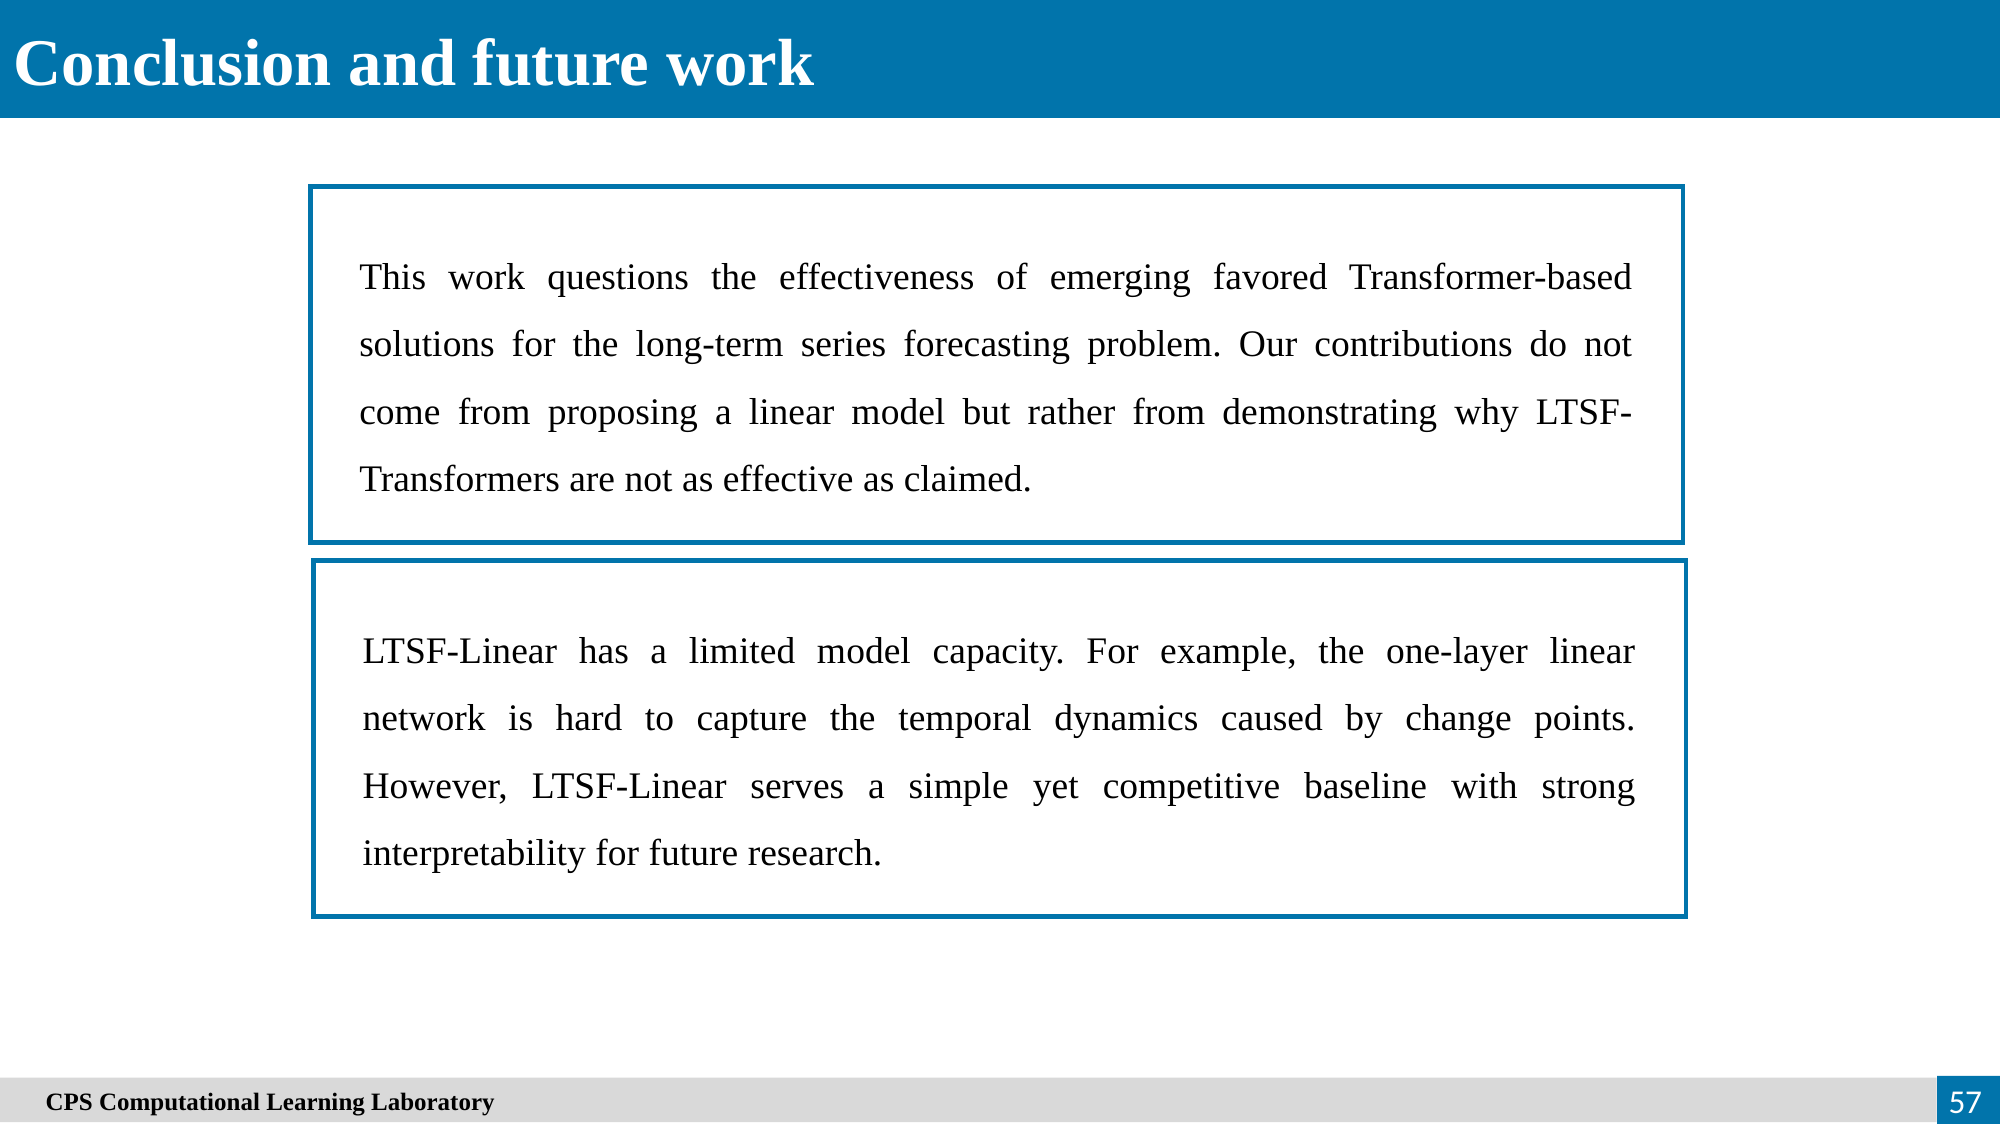

Conclusion and future work

This work questions the effectiveness of emerging favored Transformer-based solutions for the long-term series forecasting problem. Our contributions do not come from proposing a linear model but rather from demonstrating why LTSF-Transformers are not as effective as claimed.

LTSF-Linear has a limited model capacity. For example, the one-layer linear network is hard to capture the temporal dynamics caused by change points. However, LTSF-Linear serves a simple yet competitive baseline with strong interpretability for future research.
57
　CPS Computational Learning Laboratory